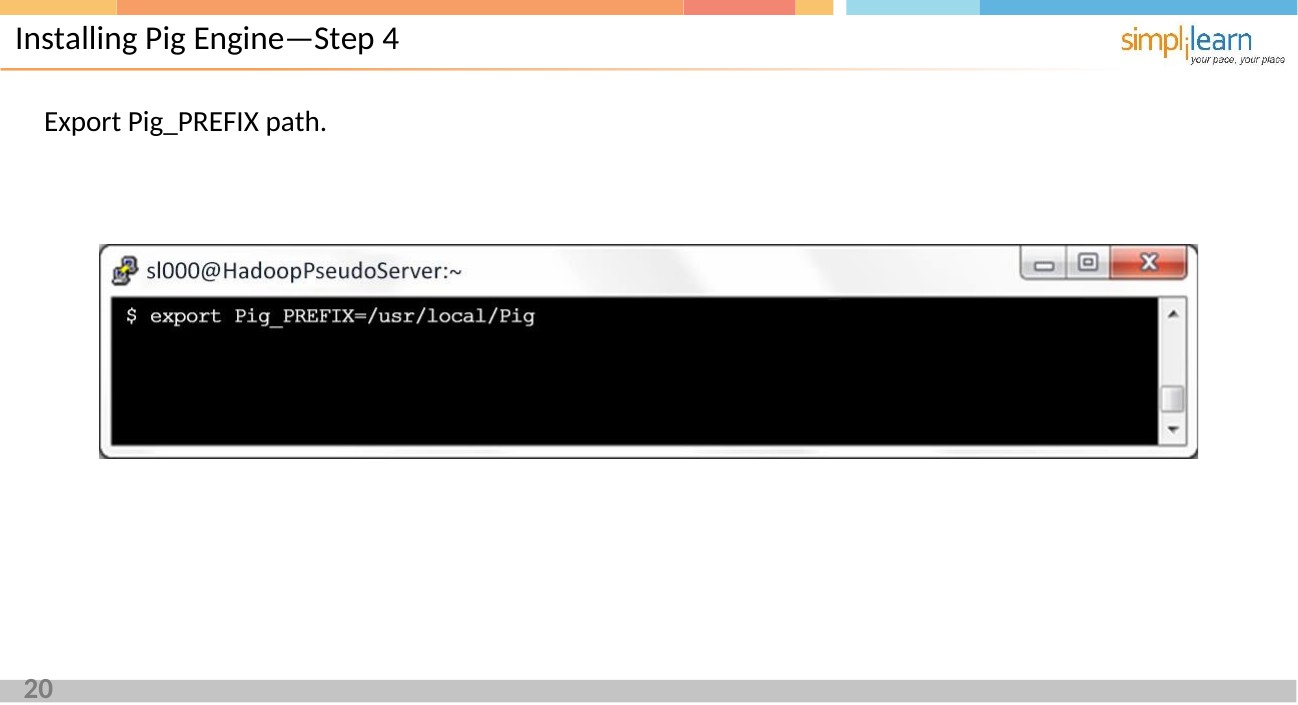

# Installing Pig Engine—Step 4

Export Pig_PREFIX path.

20